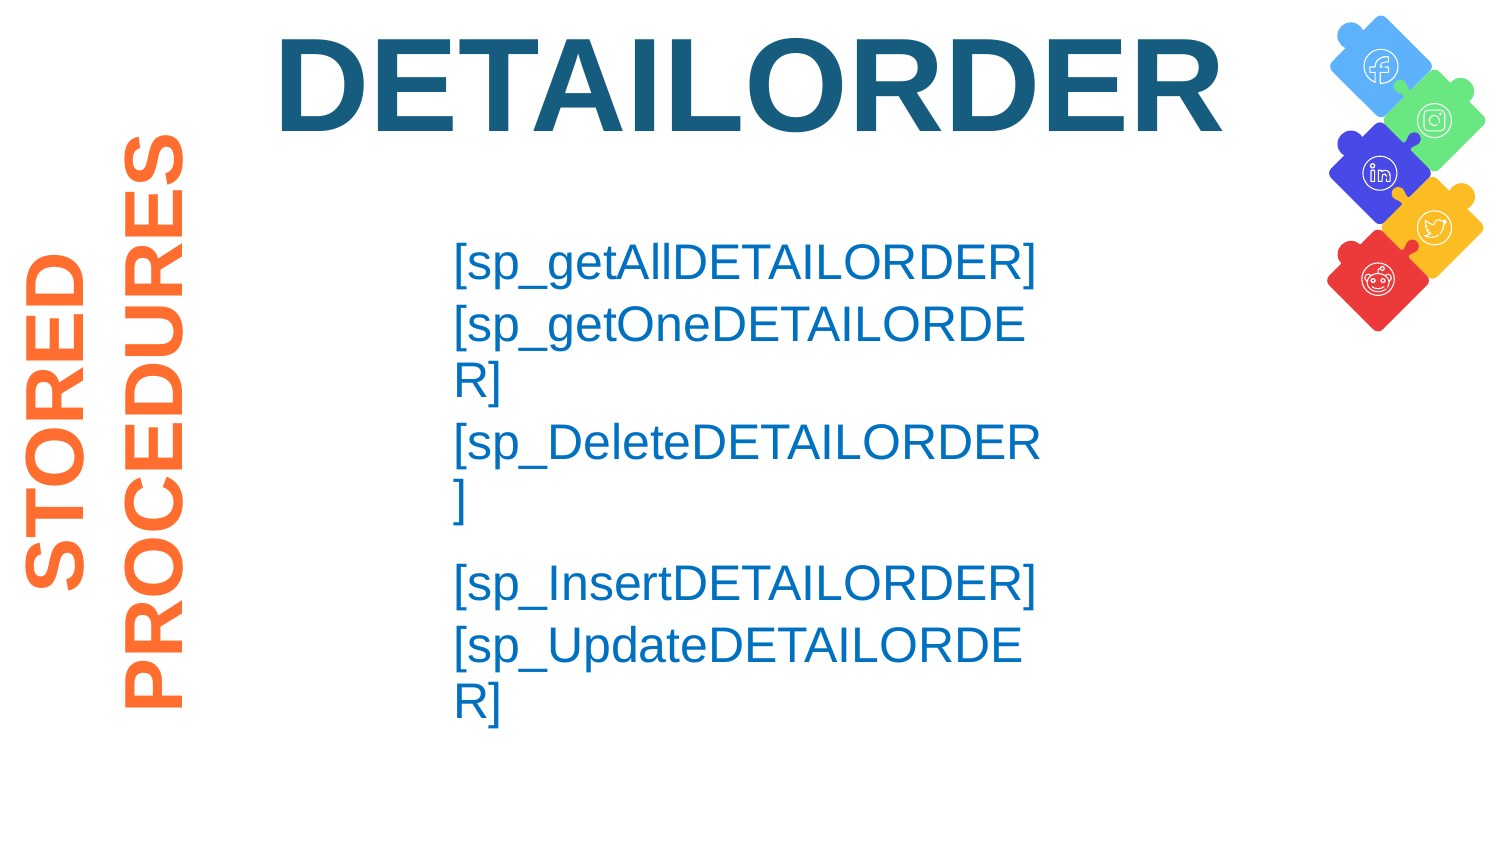

DETAILORDER

| [sp\_getAllDETAILORDER] |
| --- |
| [sp\_getOneDETAILORDER] |
| [sp\_DeleteDETAILORDER] |
| [sp\_InsertDETAILORDER] |
| [sp\_UpdateDETAILORDER] |
# STORED PROCEDURES